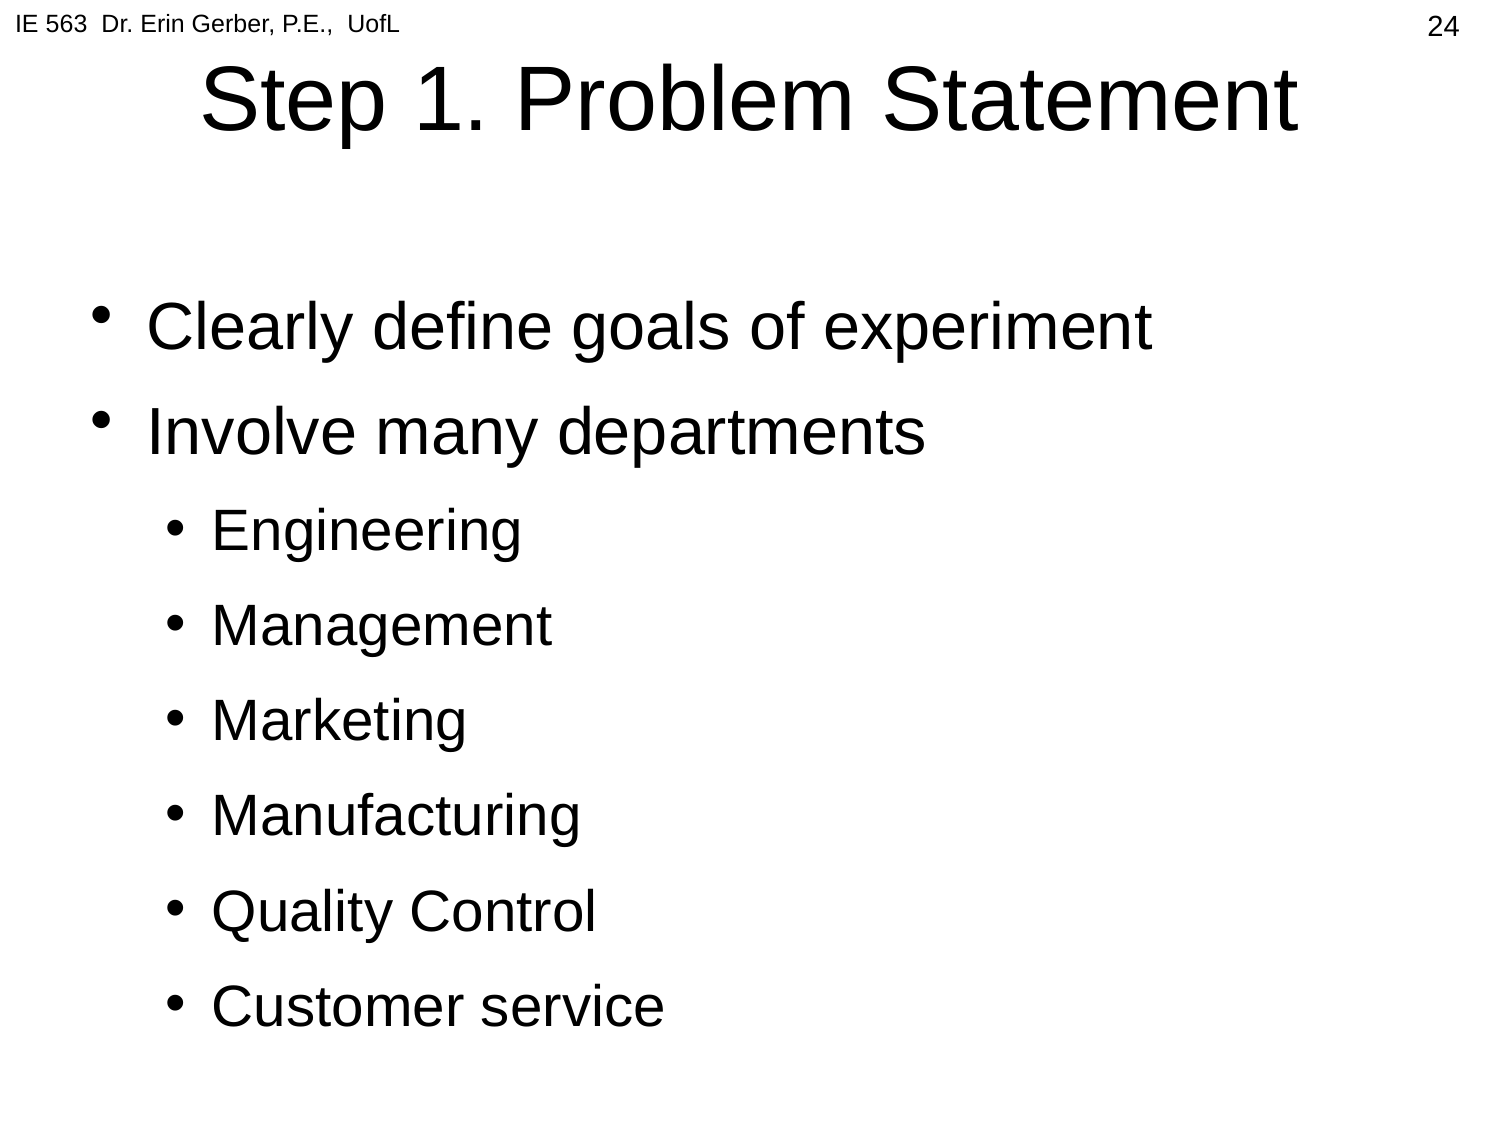

IE 563  Dr. Erin Gerber, P.E.,  UofL
# Step 1. Problem Statement
24
Clearly define goals of experiment
Involve many departments
Engineering
Management
Marketing
Manufacturing
Quality Control
Customer service